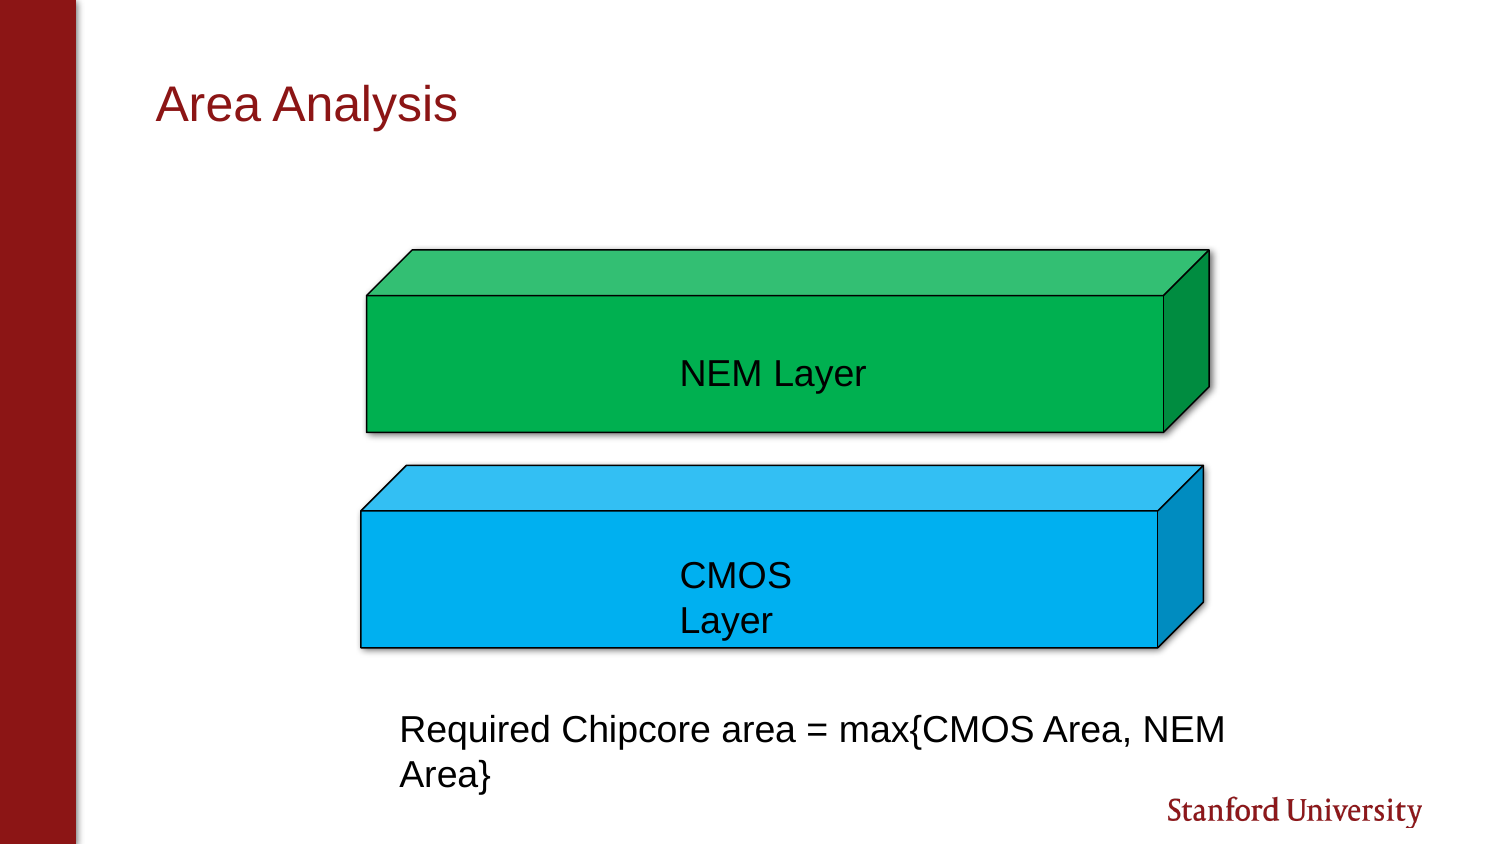

# Area Analysis

NEM Layer

CMOS Layer
Required Chipcore area = max{CMOS Area, NEM Area}